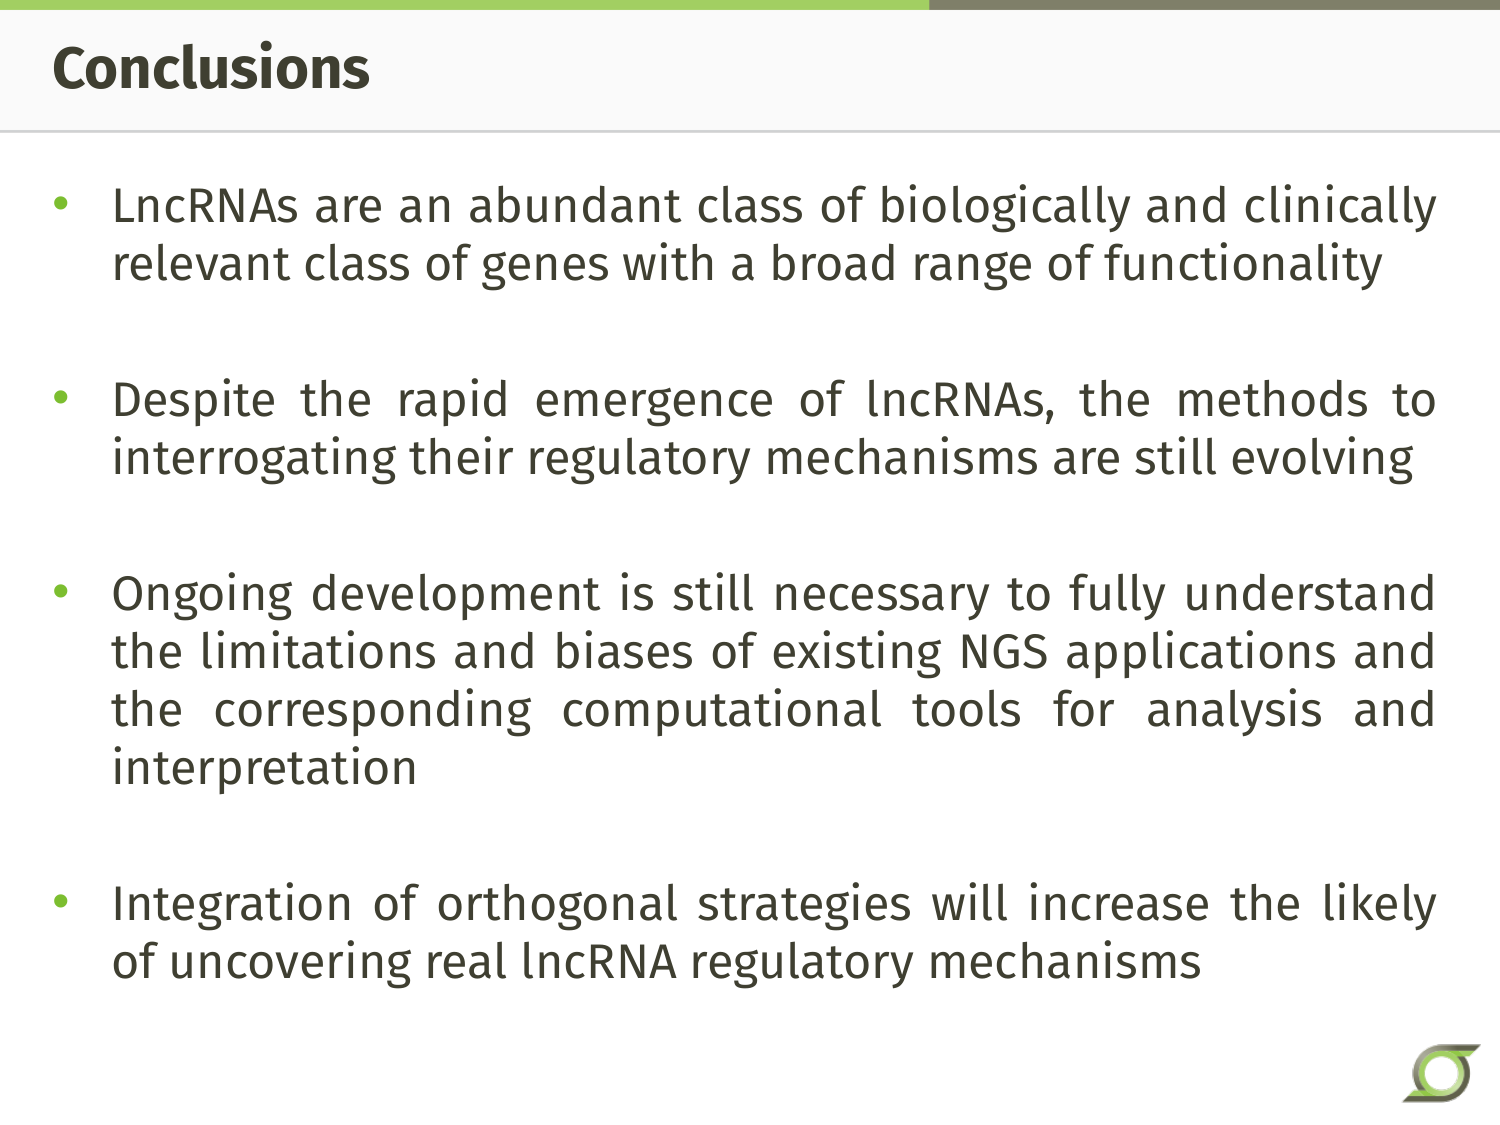

# Conclusions
LncRNAs are an abundant class of biologically and clinically relevant class of genes with a broad range of functionality

Despite the rapid emergence of lncRNAs, the methods to interrogating their regulatory mechanisms are still evolving

Ongoing development is still necessary to fully understand the limitations and biases of existing NGS applications and the corresponding computational tools for analysis and interpretation

Integration of orthogonal strategies will increase the likely of uncovering real lncRNA regulatory mechanisms